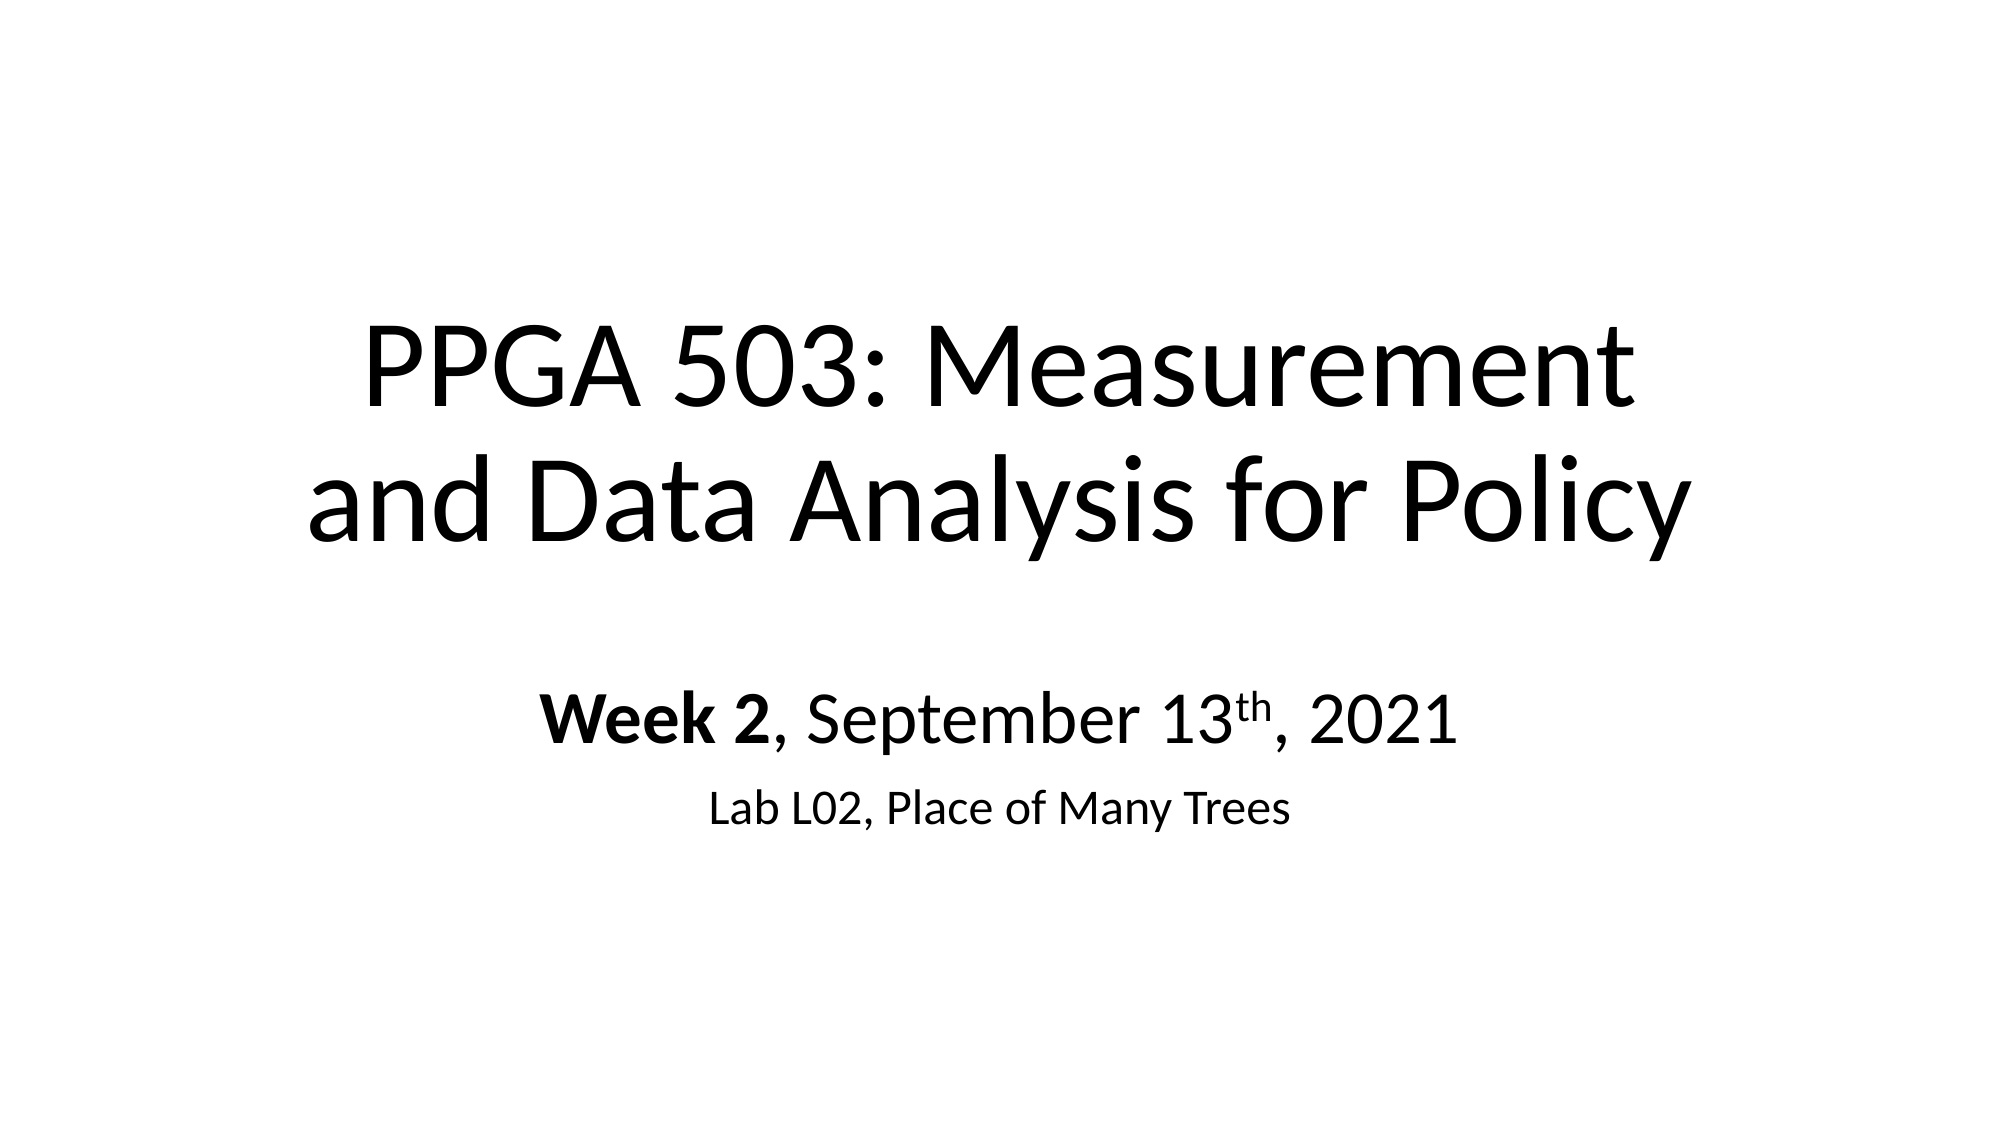

# PPGA 503: Measurement and Data Analysis for Policy

Week 2, September 13th, 2021
Lab L02, Place of Many Trees